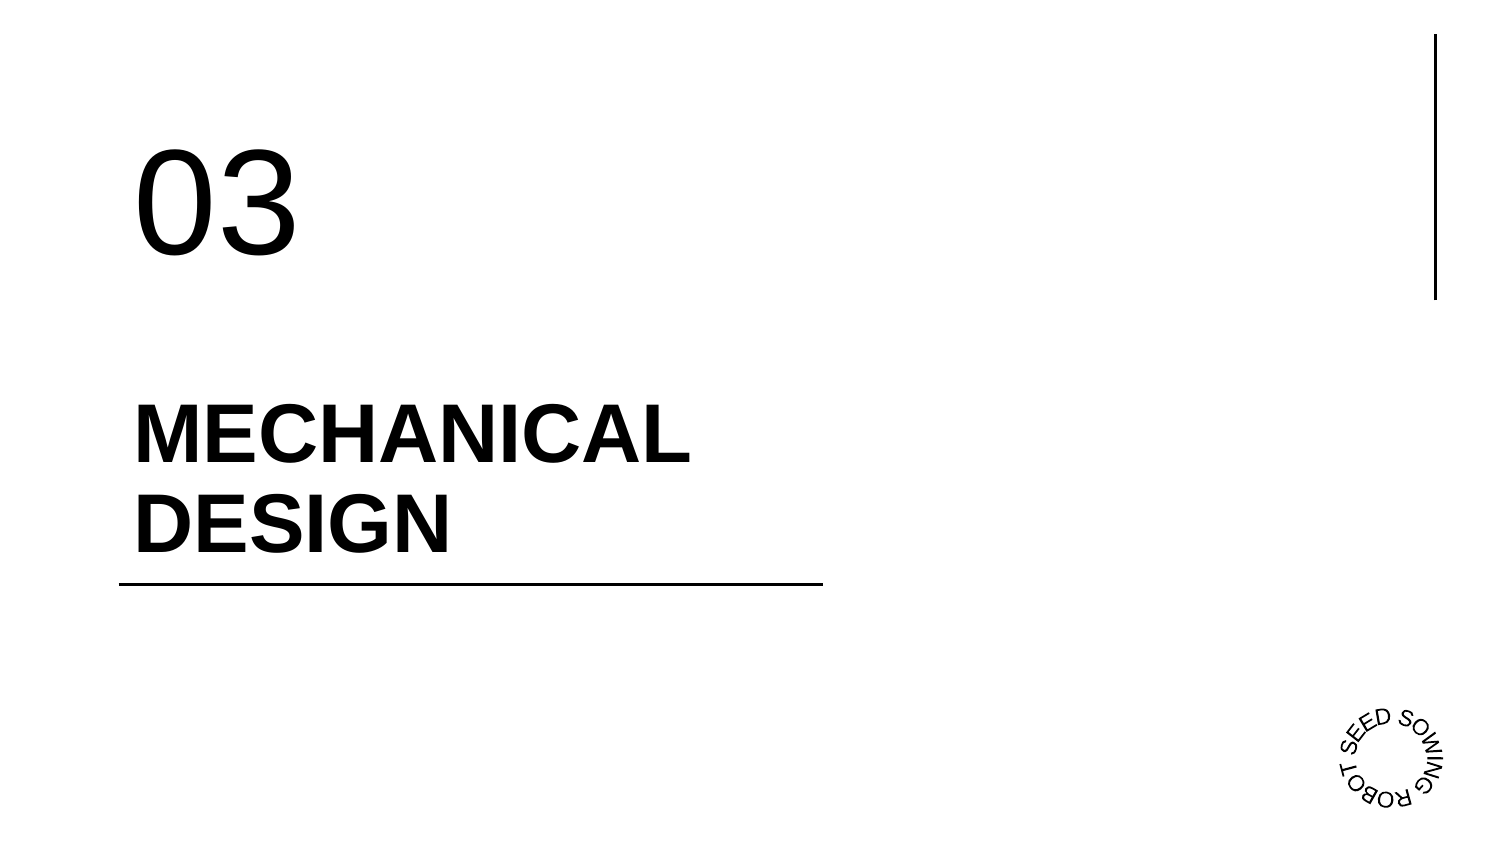

03
# MECHANICAL DESIGN
SEED SOWING ROBOT